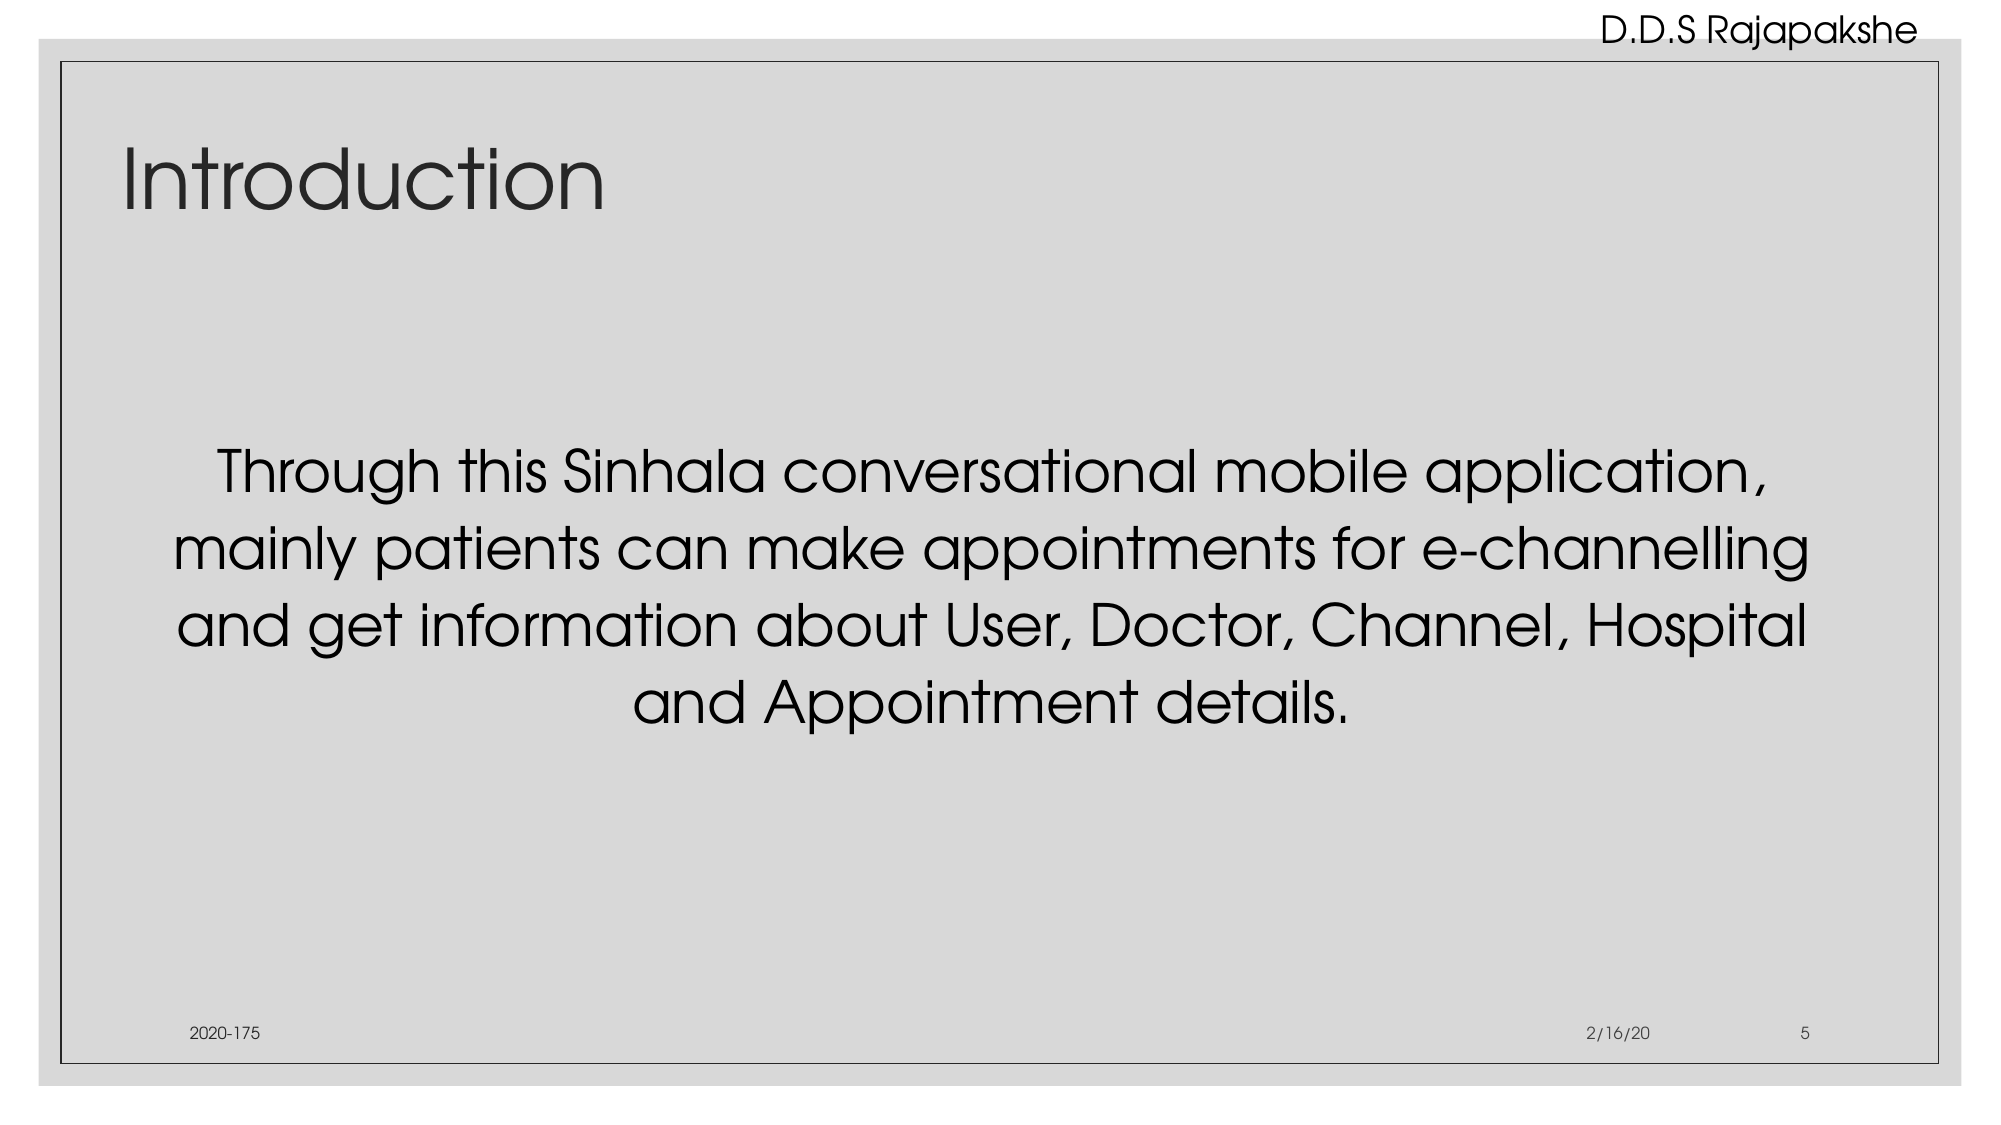

D.D.S Rajapakshe
# Introduction
Through this Sinhala conversational mobile application, mainly patients can make appointments for e-channelling and get information about User, Doctor, Channel, Hospital and Appointment details.
2020-175
2/16/20
5